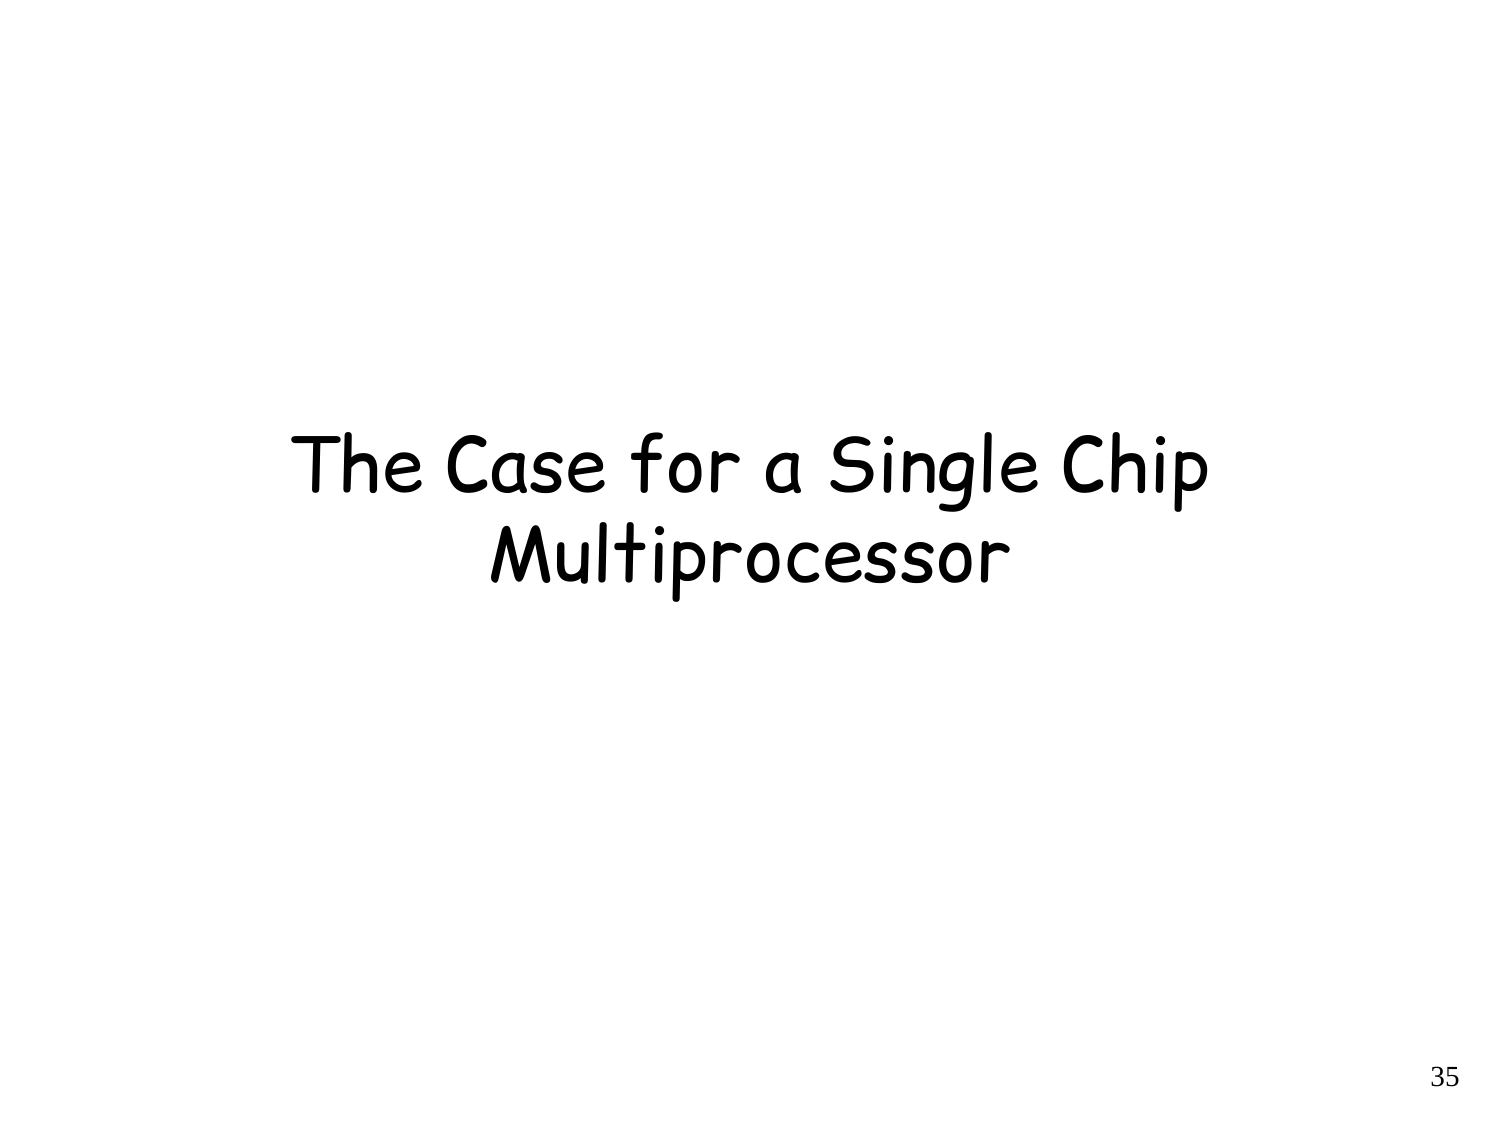

# The Case for a Single Chip Multiprocessor
35